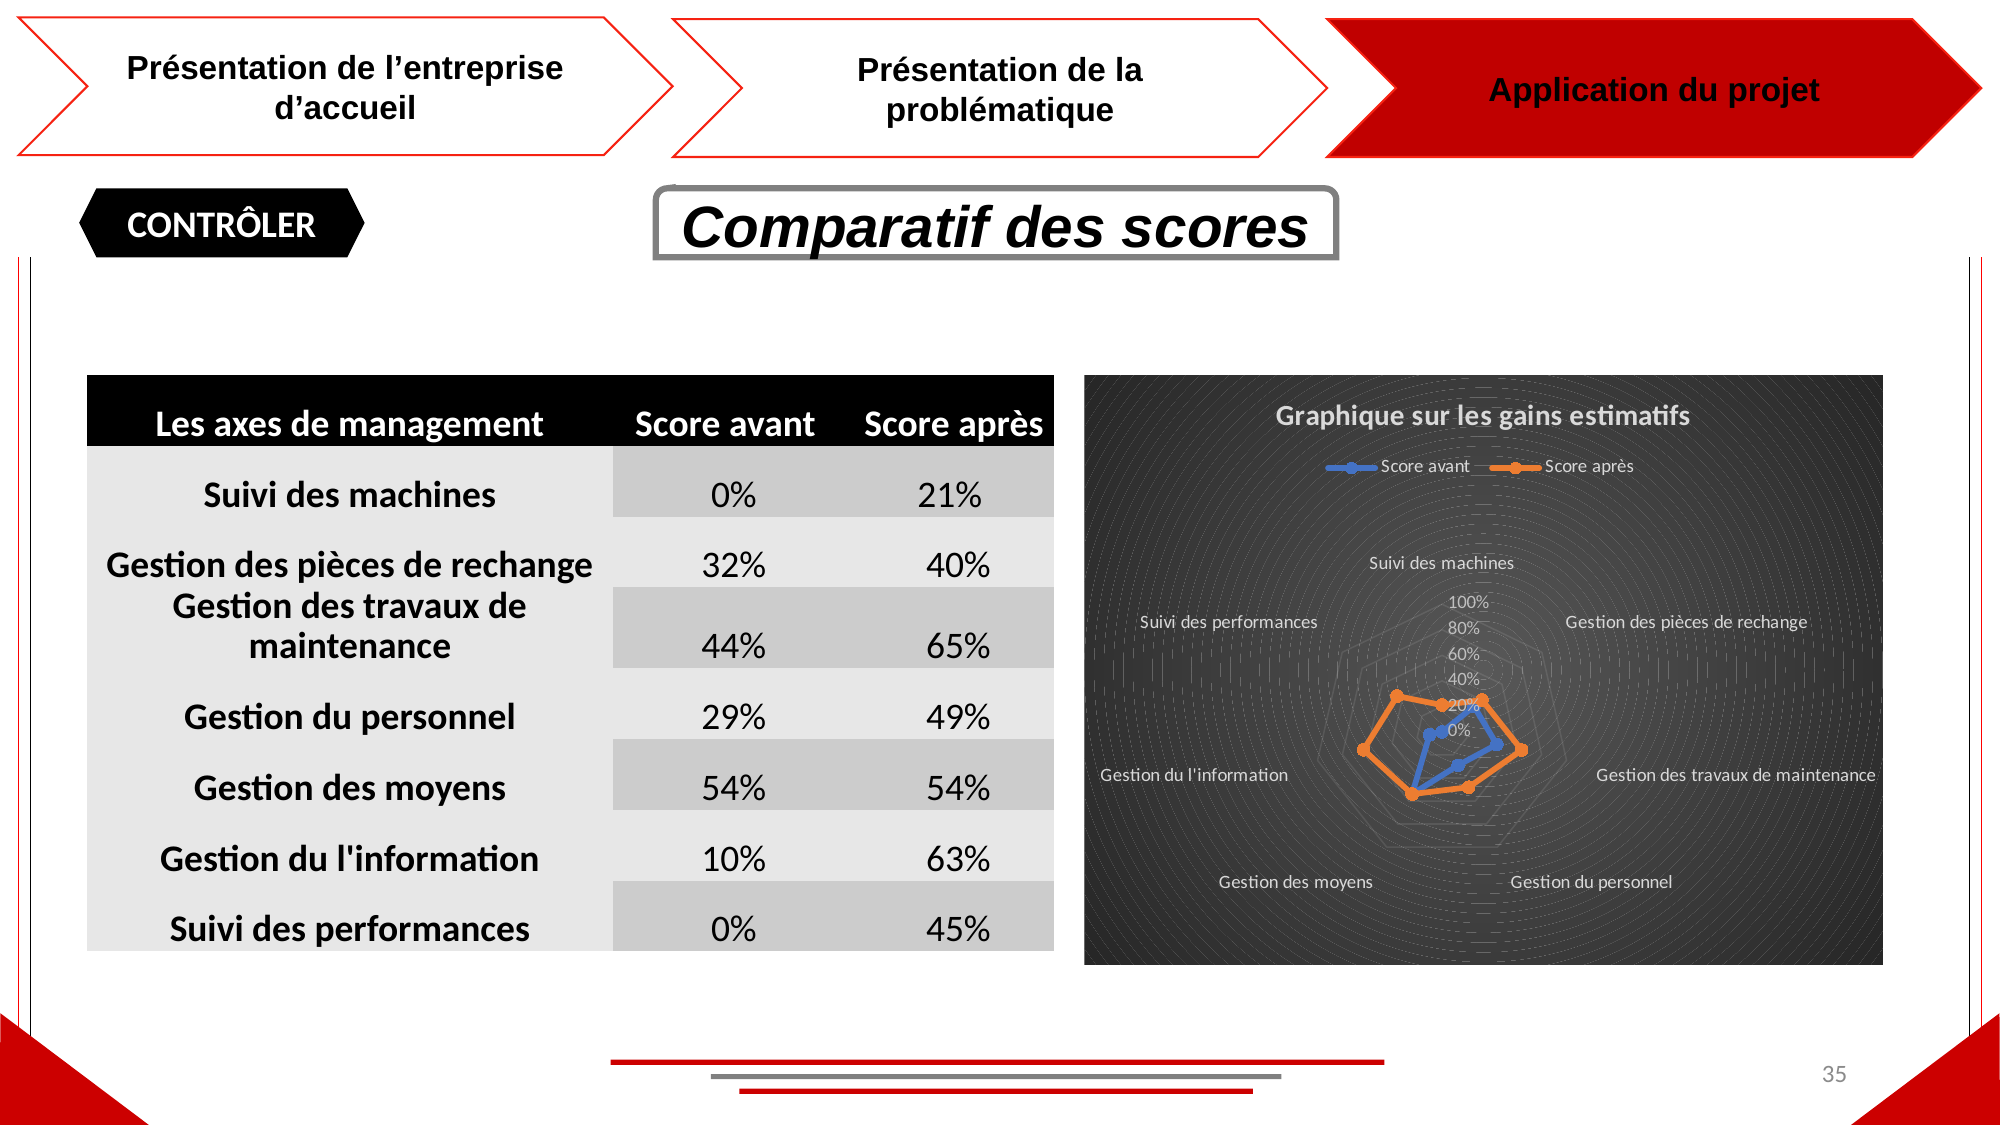

Présentation de l’entreprise d’accueil
Application du projet
Présentation de la problématique
CONTRÔLER
Comparatif des scores

| Les axes de management | Score avant | Score après |
| --- | --- | --- |
| Suivi des machines | 0% | 21% |
| Gestion des pièces de rechange | 32% | 40% |
| Gestion des travaux de maintenance | 44% | 65% |
| Gestion du personnel | 29% | 49% |
| Gestion des moyens | 54% | 54% |
| Gestion du l'information | 10% | 63% |
| Suivi des performances | 0% | 45% |

### Chart: Graphique sur les gains estimatifs

| Category | Score avant   | Score après  |
|---|---|---|
| Suivi des machines | 0.0 | 0.21 |
| Gestion des pièces de rechange | 0.32 | 0.4 |
| Gestion des travaux de maintenance | 0.44 | 0.64 |
| Gestion du personnel | 0.29 | 0.48 |
| Gestion des moyens | 0.54 | 0.54 |
| Gestion du l'information | 0.1 | 0.63 |
| Suivi des performances | 0.0 | 0.45 |
35